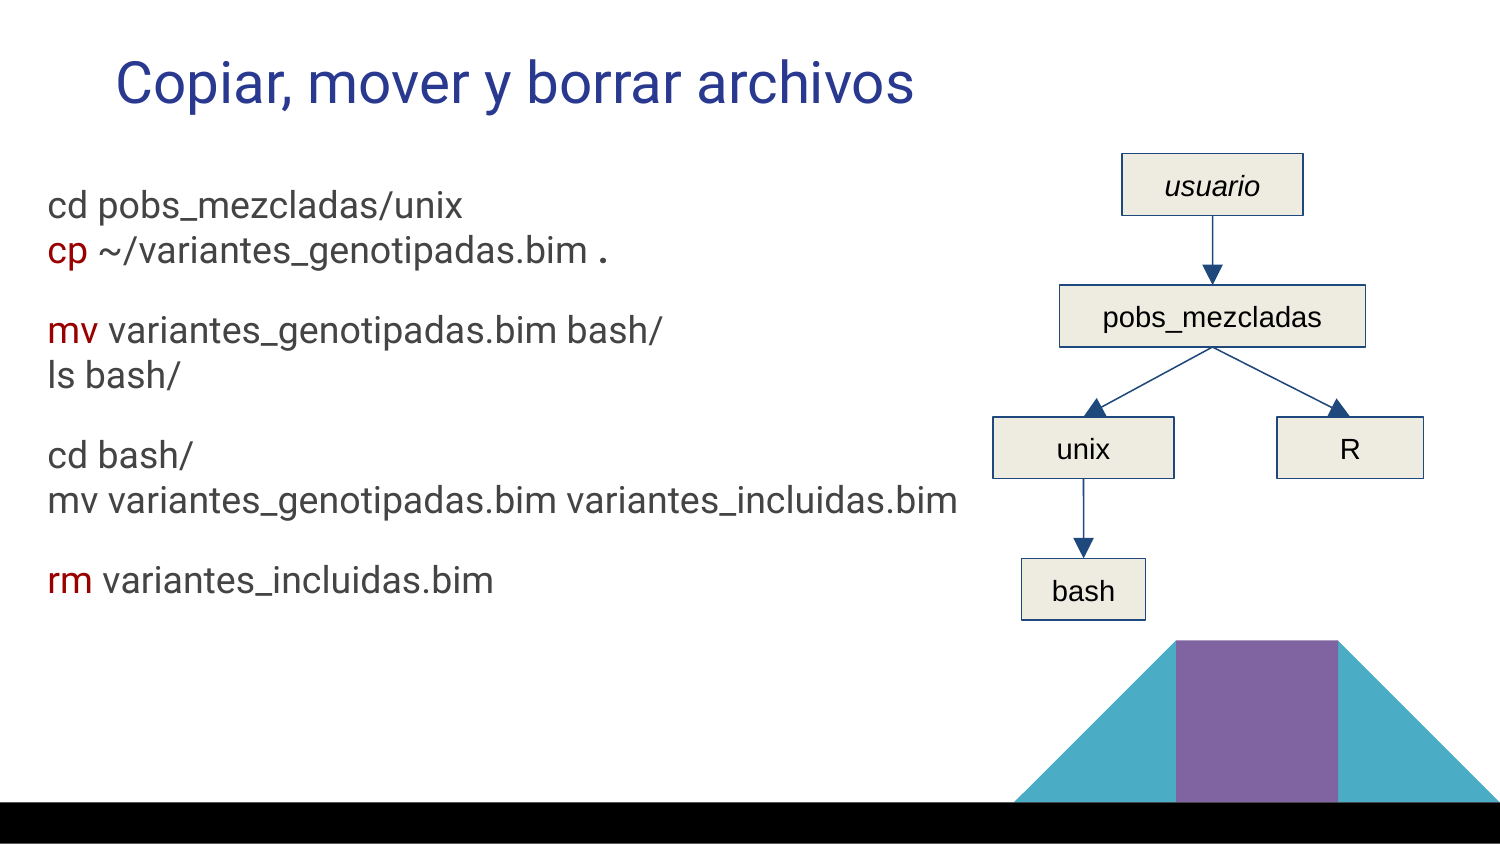

Copiar, mover y borrar archivos
usuario
cd pobs_mezcladas/unix
cp ~/variantes_genotipadas.bim .

mv variantes_genotipadas.bim bash/
ls bash/

cd bash/
mv variantes_genotipadas.bim variantes_incluidas.bim

rm variantes_incluidas.bim

pobs_mezcladas

unix
R

bash